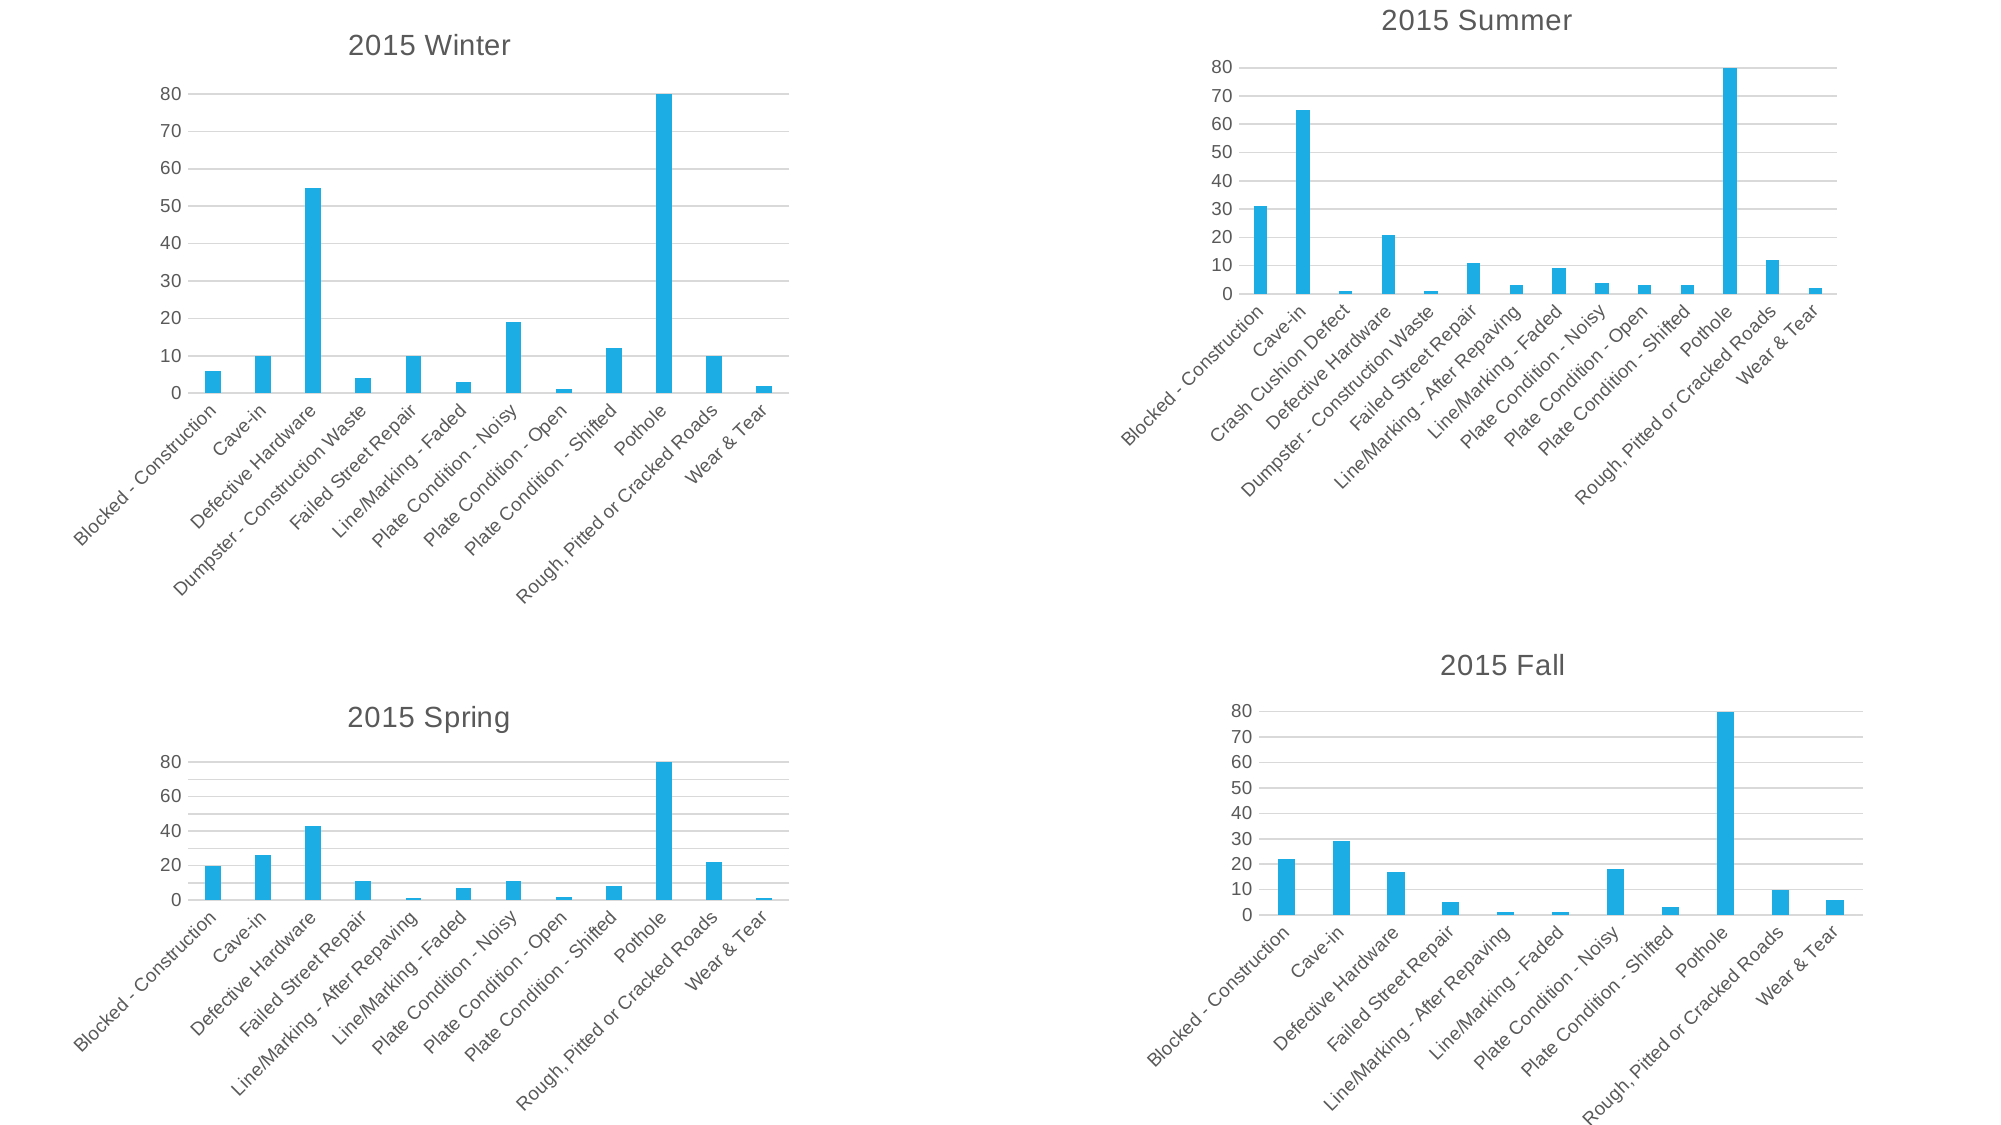

### Chart: 2015 Summer

| Category |  |
|---|---|
| Blocked - Construction | 31.0 |
| Cave-in | 65.0 |
| Crash Cushion Defect | 1.0 |
| Defective Hardware | 21.0 |
| Dumpster - Construction Waste | 1.0 |
| Failed Street Repair | 11.0 |
| Line/Marking - After Repaving | 3.0 |
| Line/Marking - Faded | 9.0 |
| Plate Condition - Noisy | 4.0 |
| Plate Condition - Open | 3.0 |
| Plate Condition - Shifted | 3.0 |
| Pothole | 191.0 |
| Rough, Pitted or Cracked Roads | 12.0 |
| Wear & Tear | 2.0 |

### Chart: 2015 Winter

| Category |  |
|---|---|
| Blocked - Construction | 6.0 |
| Cave-in | 10.0 |
| Defective Hardware | 55.0 |
| Dumpster - Construction Waste | 4.0 |
| Failed Street Repair | 10.0 |
| Line/Marking - Faded | 3.0 |
| Plate Condition - Noisy | 19.0 |
| Plate Condition - Open | 1.0 |
| Plate Condition - Shifted | 12.0 |
| Pothole | 167.0 |
| Rough, Pitted or Cracked Roads | 10.0 |
| Wear & Tear | 2.0 |

### Chart: 2015 Fall

| Category |  |
|---|---|
| Blocked - Construction | 22.0 |
| Cave-in | 29.0 |
| Defective Hardware | 17.0 |
| Failed Street Repair | 5.0 |
| Line/Marking - After Repaving | 1.0 |
| Line/Marking - Faded | 1.0 |
| Plate Condition - Noisy | 18.0 |
| Plate Condition - Shifted | 3.0 |
| Pothole | 86.0 |
| Rough, Pitted or Cracked Roads | 10.0 |
| Wear & Tear | 6.0 |

### Chart: 2015 Spring

| Category |  |
|---|---|
| Blocked - Construction | 20.0 |
| Cave-in | 26.0 |
| Defective Hardware | 43.0 |
| Failed Street Repair | 11.0 |
| Line/Marking - After Repaving | 1.0 |
| Line/Marking - Faded | 7.0 |
| Plate Condition - Noisy | 11.0 |
| Plate Condition - Open | 2.0 |
| Plate Condition - Shifted | 8.0 |
| Pothole | 327.0 |
| Rough, Pitted or Cracked Roads | 22.0 |
| Wear & Tear | 1.0 |